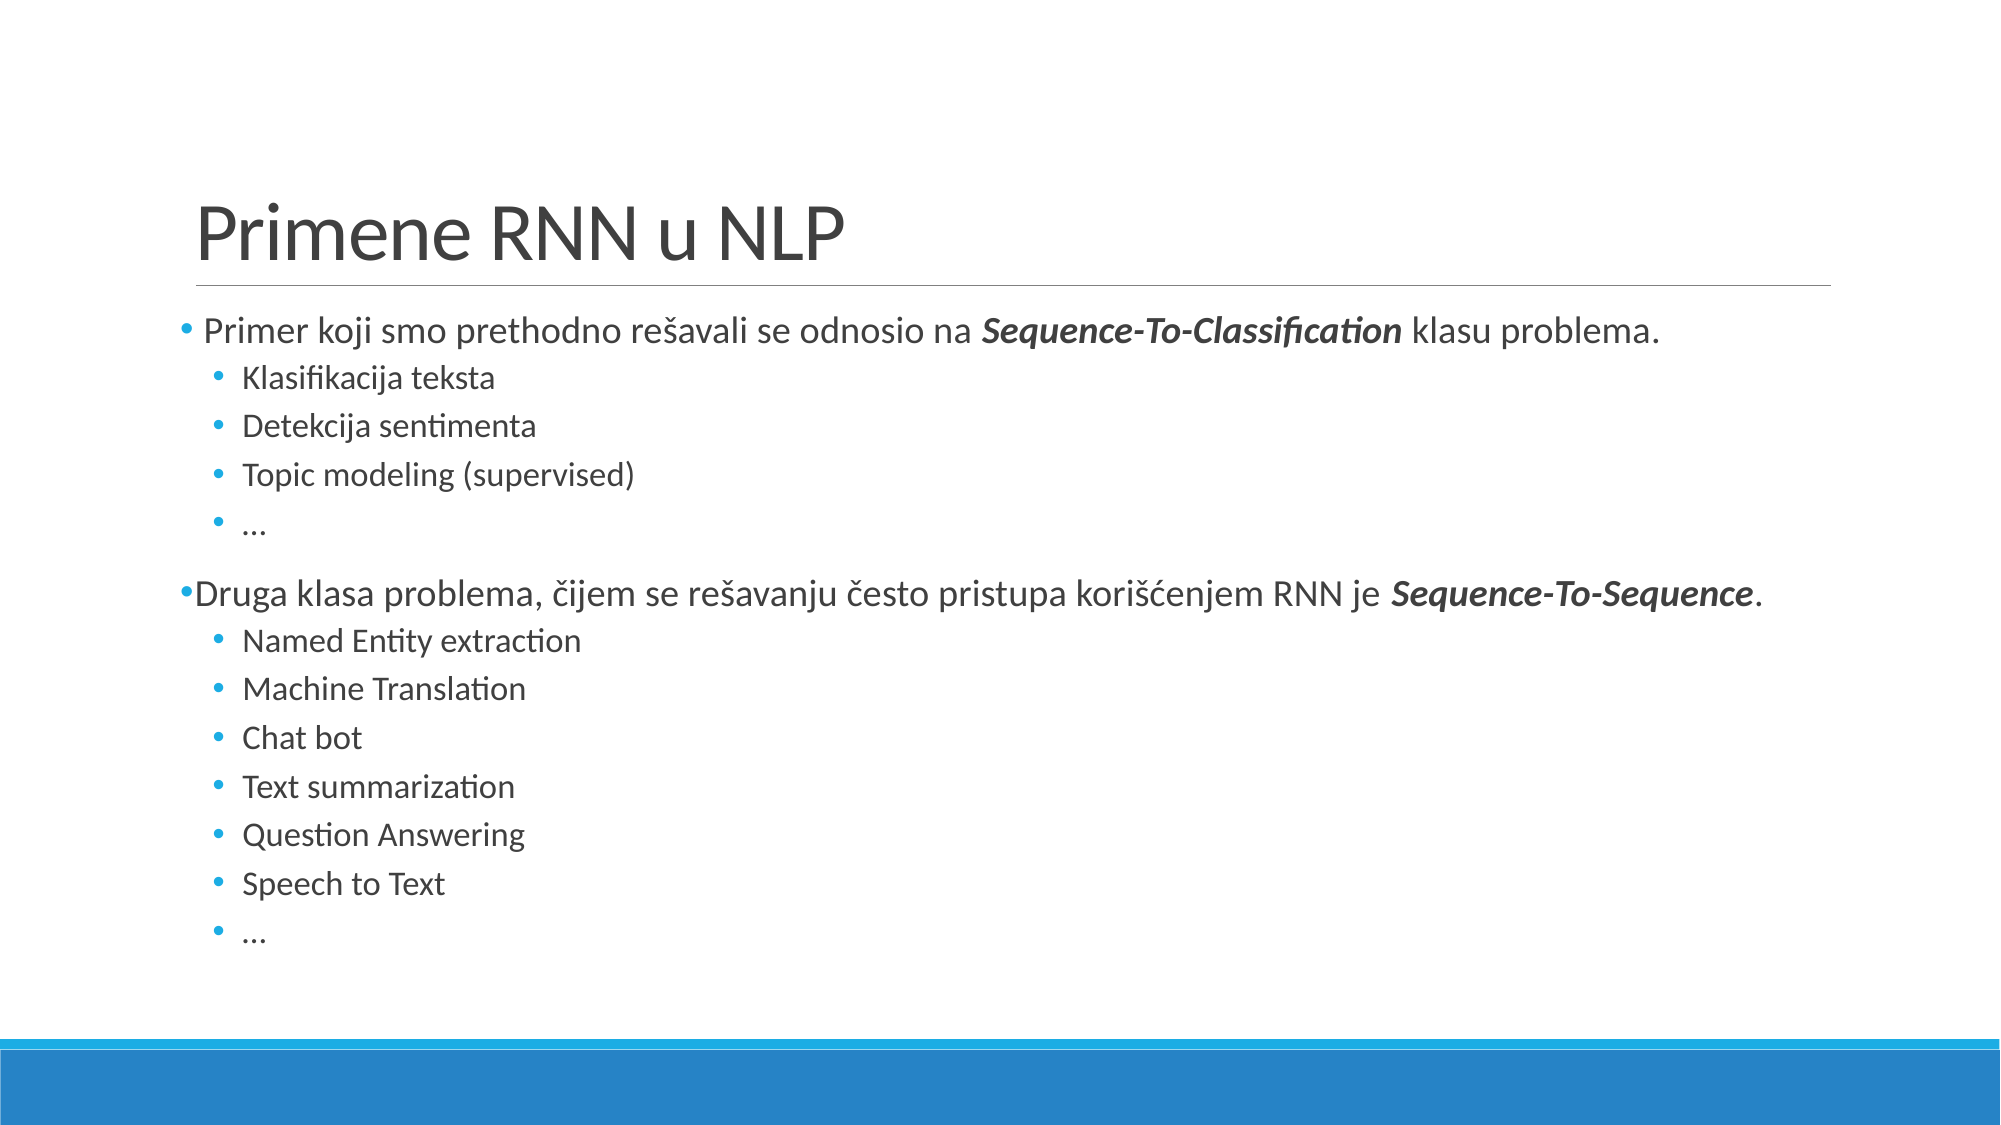

# Primene RNN u NLP
 Primer koji smo prethodno rešavali se odnosio na Sequence-To-Classification klasu problema.
Klasifikacija teksta
Detekcija sentimenta
Topic modeling (supervised)
…
Druga klasa problema, čijem se rešavanju često pristupa korišćenjem RNN je Sequence-To-Sequence.
Named Entity extraction
Machine Translation
Chat bot
Text summarization
Question Answering
Speech to Text
…